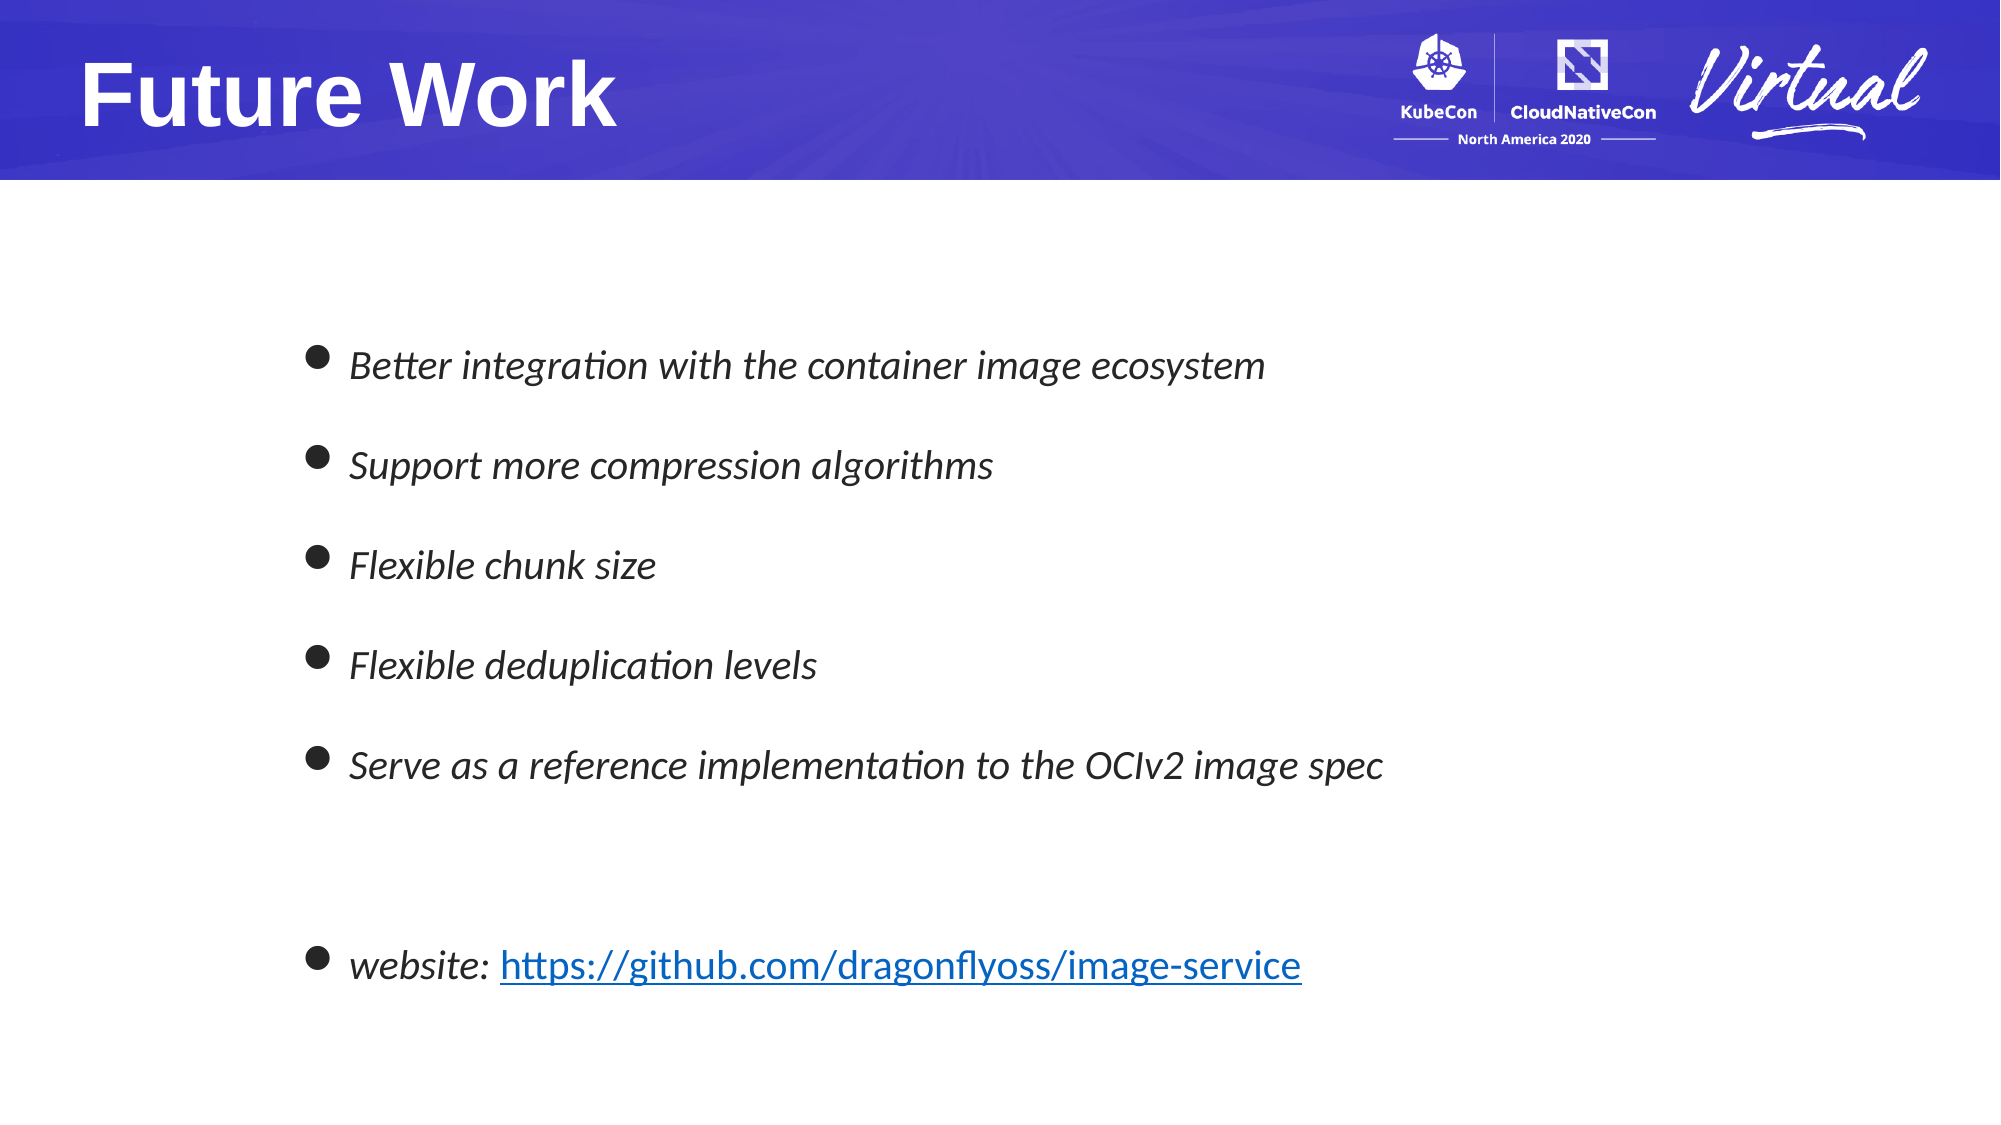

Future Work
Better integration with the container image ecosystem
Support more compression algorithms
Flexible chunk size
Flexible deduplication levels
Serve as a reference implementation to the OCIv2 image spec

website: https://github.com/dragonflyoss/image-service